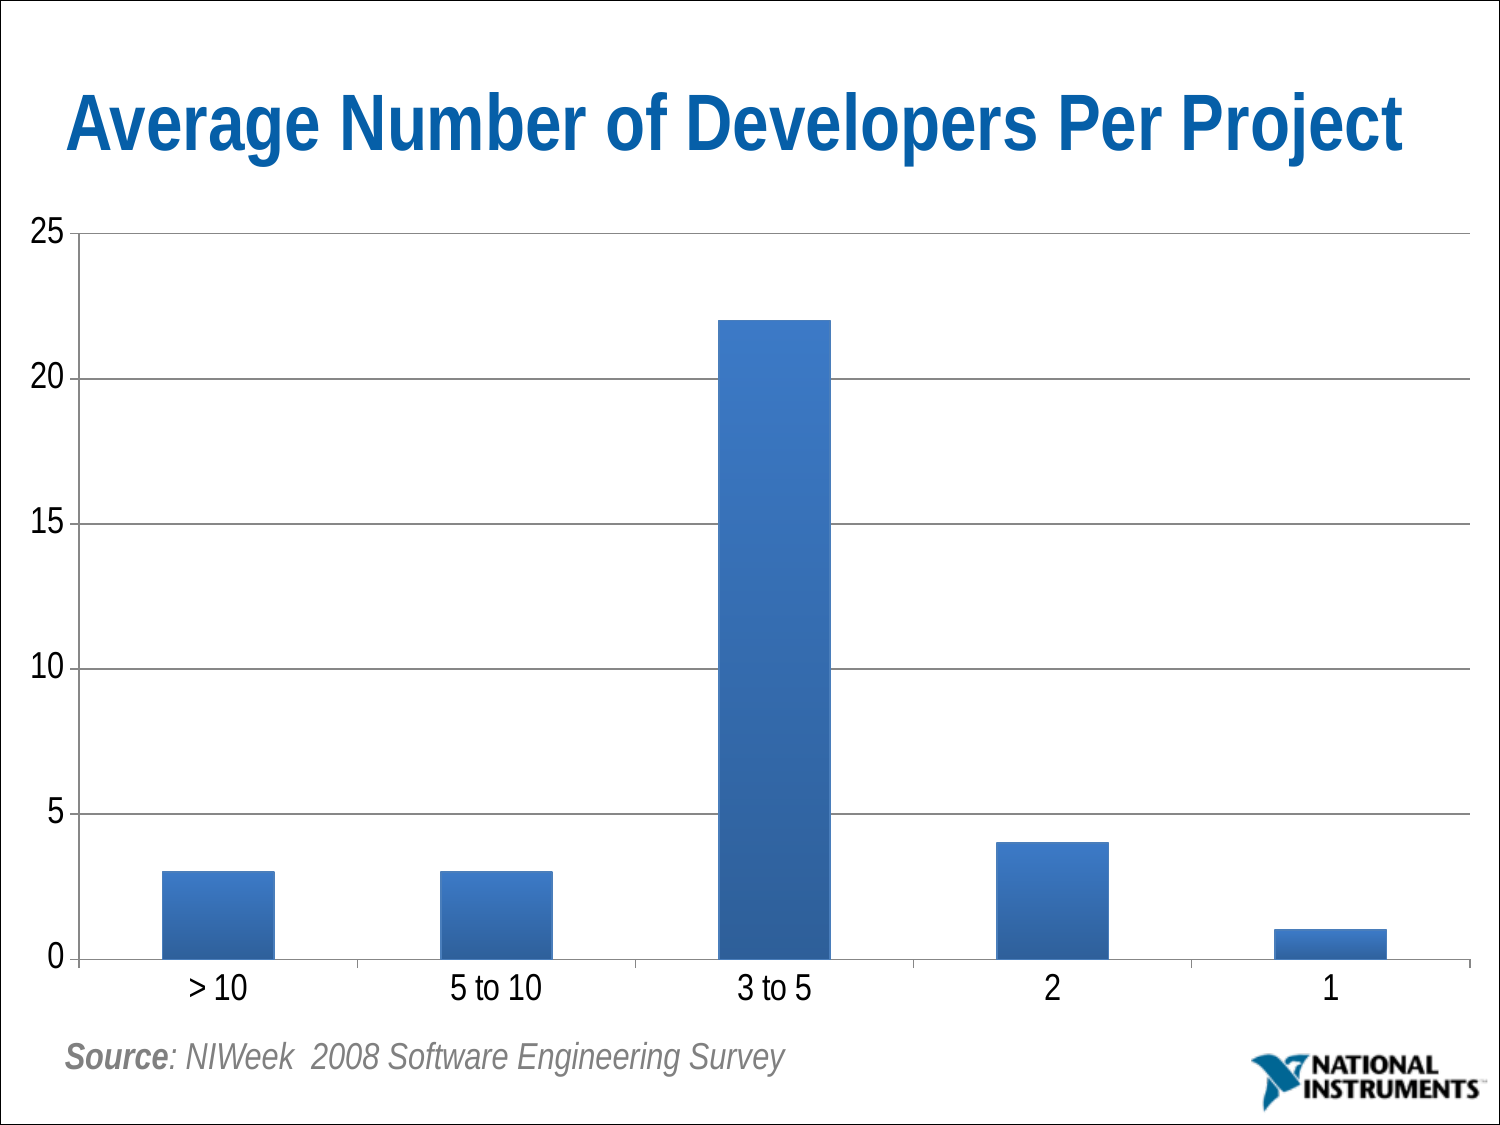

# Average Number of Developers Per Project

### Chart

| Category | Series 1 |
|---|---|
| > 10 | 3.0 |
| 5 to 10 | 3.0 |
| 3 to 5 | 22.0 |
| 2 | 4.0 |
| 1 | 1.0 |
Source: NIWeek  2008 Software Engineering Survey